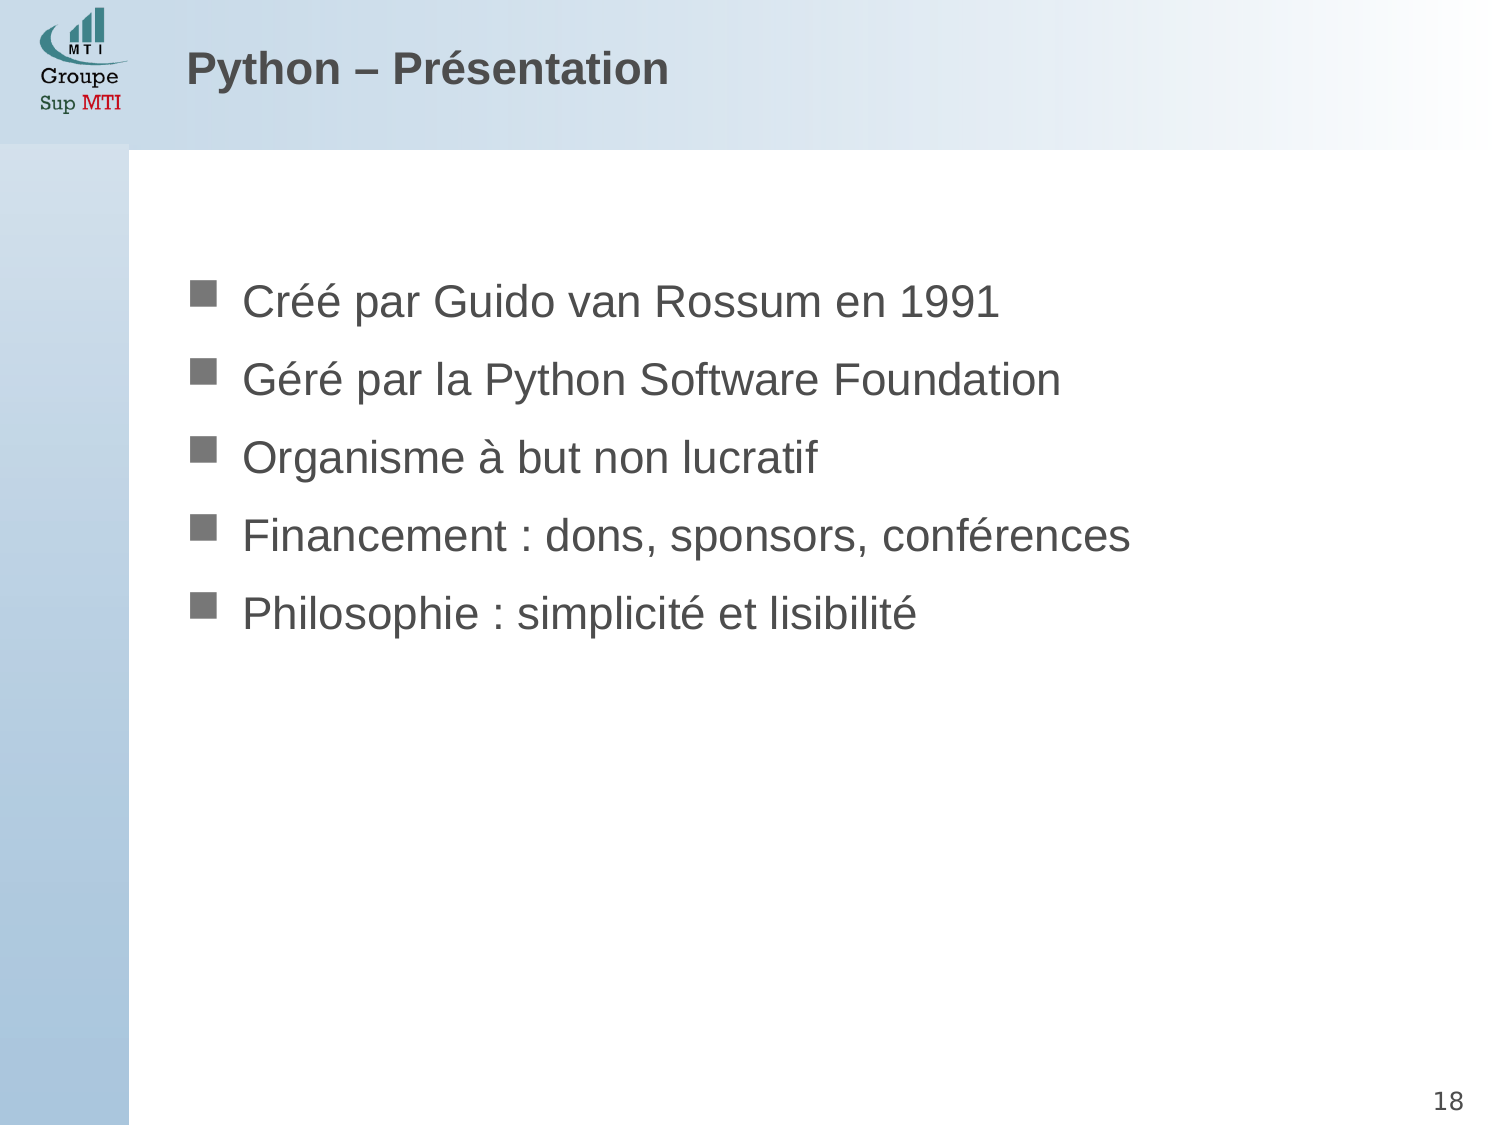

Python – Présentation

Créé par Guido van Rossum en 1991
Géré par la Python Software Foundation
Organisme à but non lucratif
Financement : dons, sponsors, conférences
Philosophie : simplicité et lisibilité